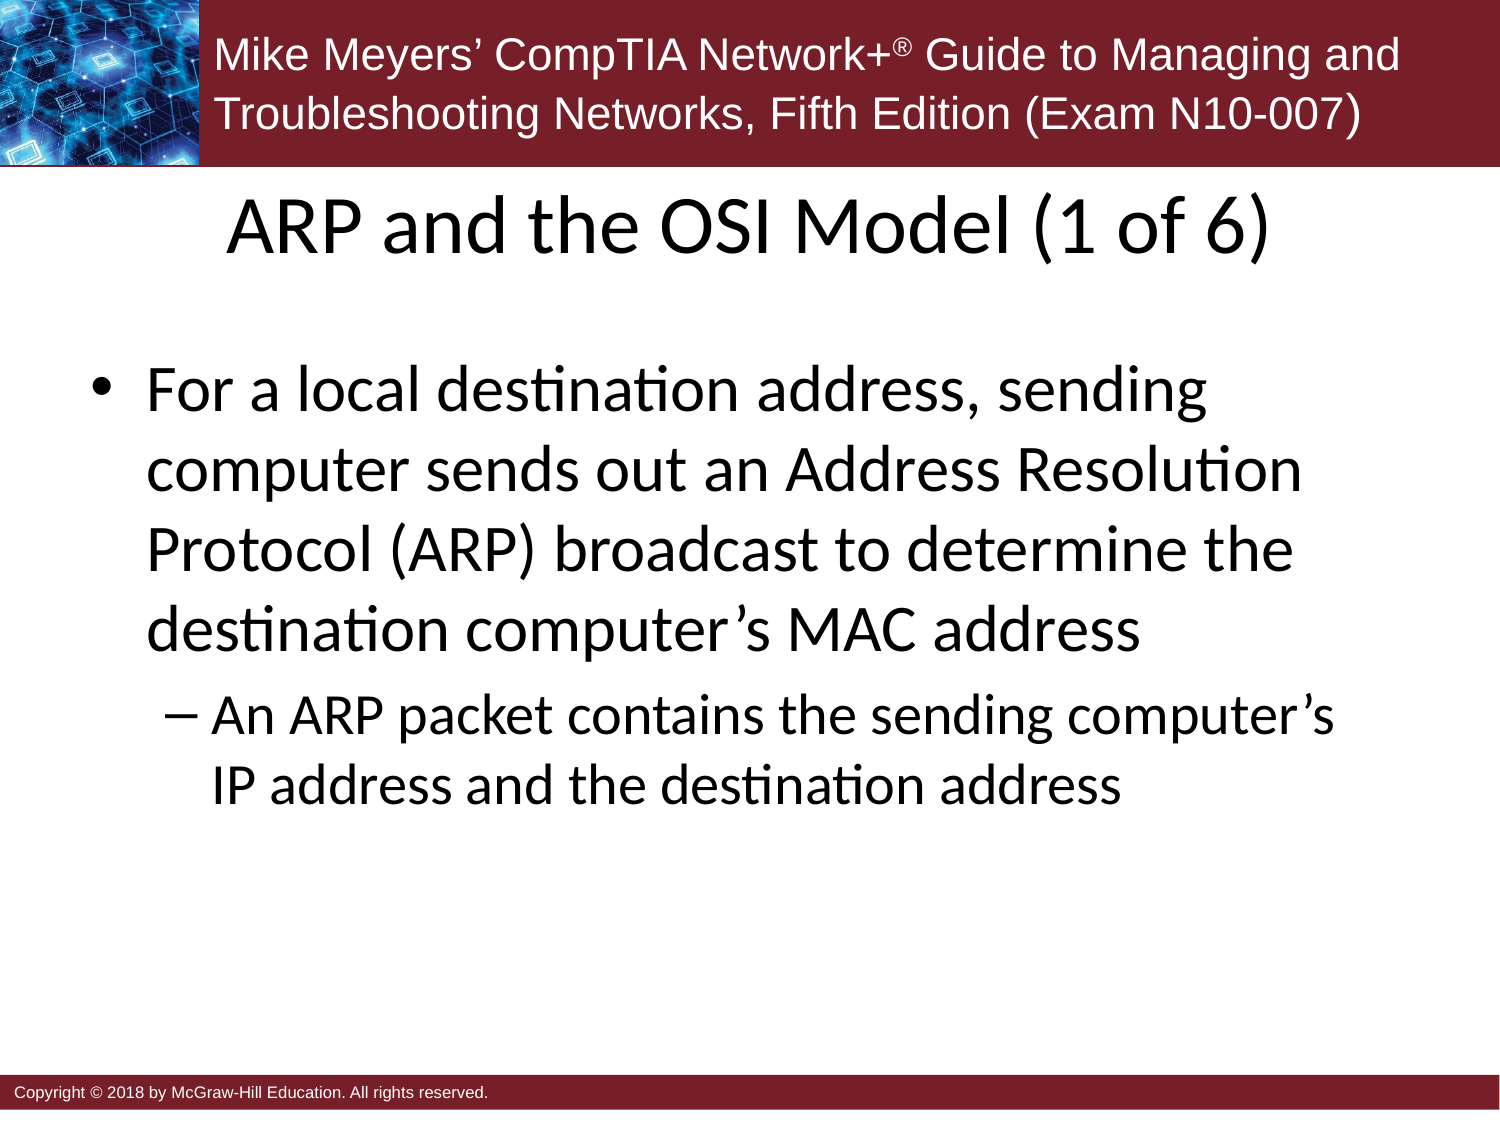

# ARP and the OSI Model (1 of 6)
For a local destination address, sending computer sends out an Address Resolution Protocol (ARP) broadcast to determine the destination computer’s MAC address
An ARP packet contains the sending computer’s
IP address and the destination address